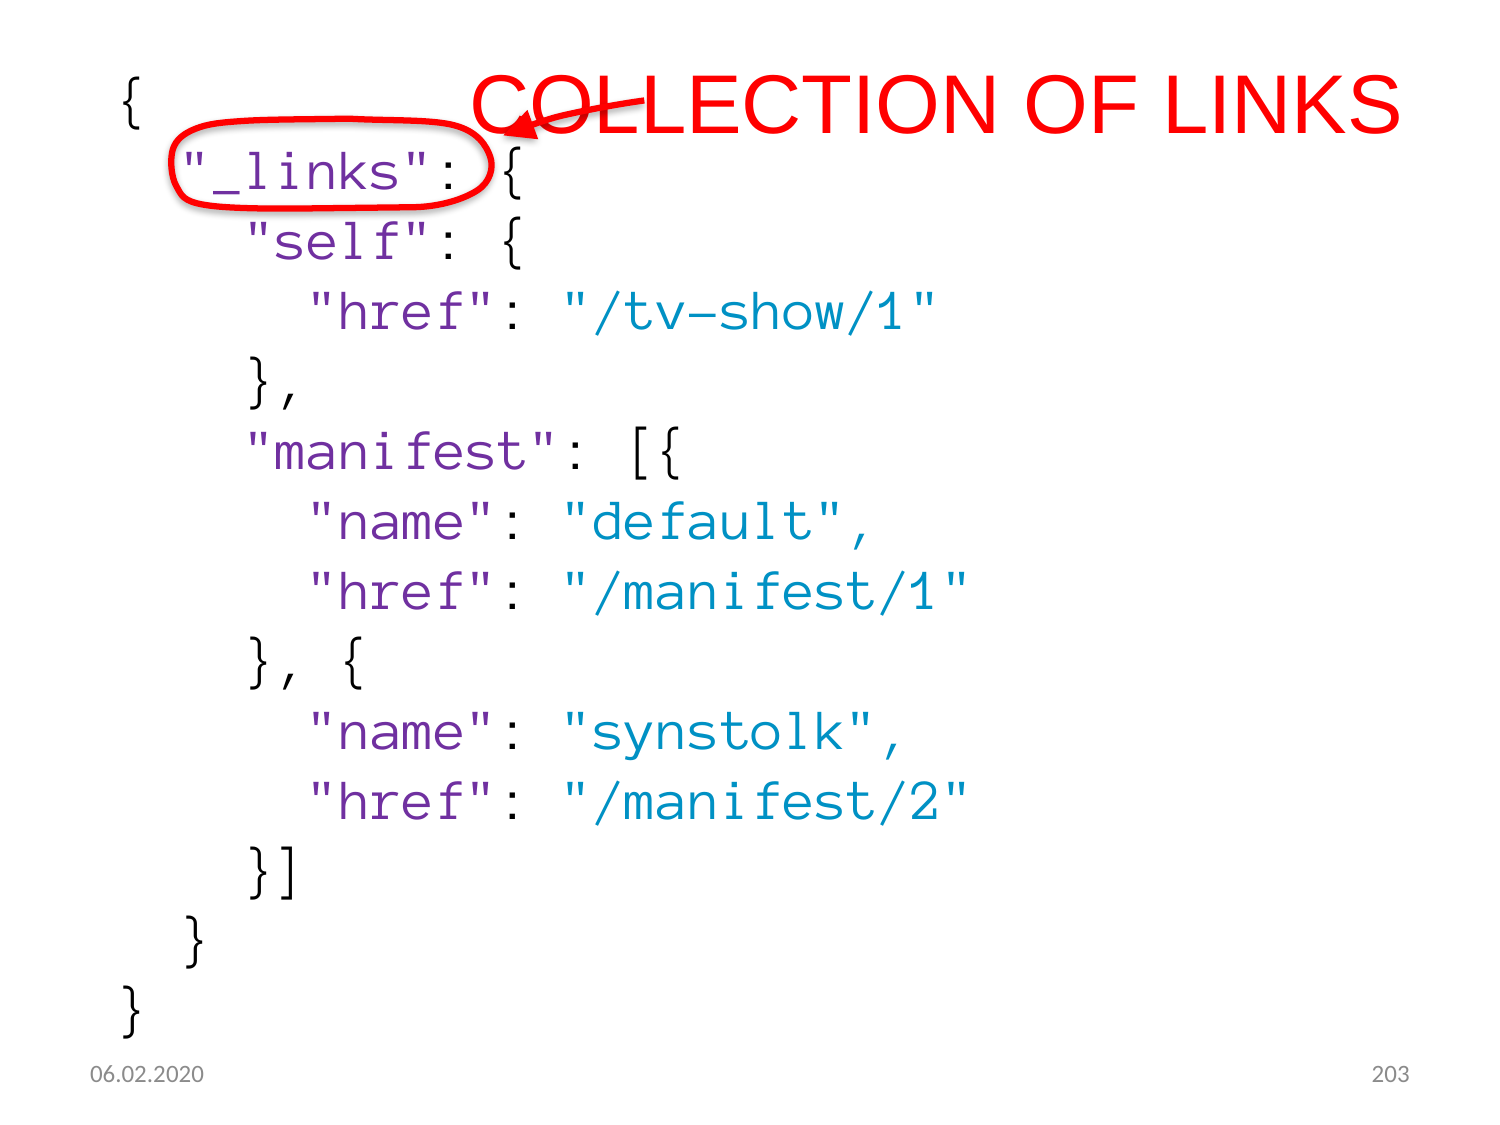

COLLECTION OF LINKS
{
  "_links": {
    "self": {
      "href": "/tv-show/1"
    },
    "manifest": [{
      "name": "default",
      "href": "/manifest/1"
    }, {
      "name": "synstolk",
      "href": "/manifest/2"
    }]
  }
}

06.02.2020
203